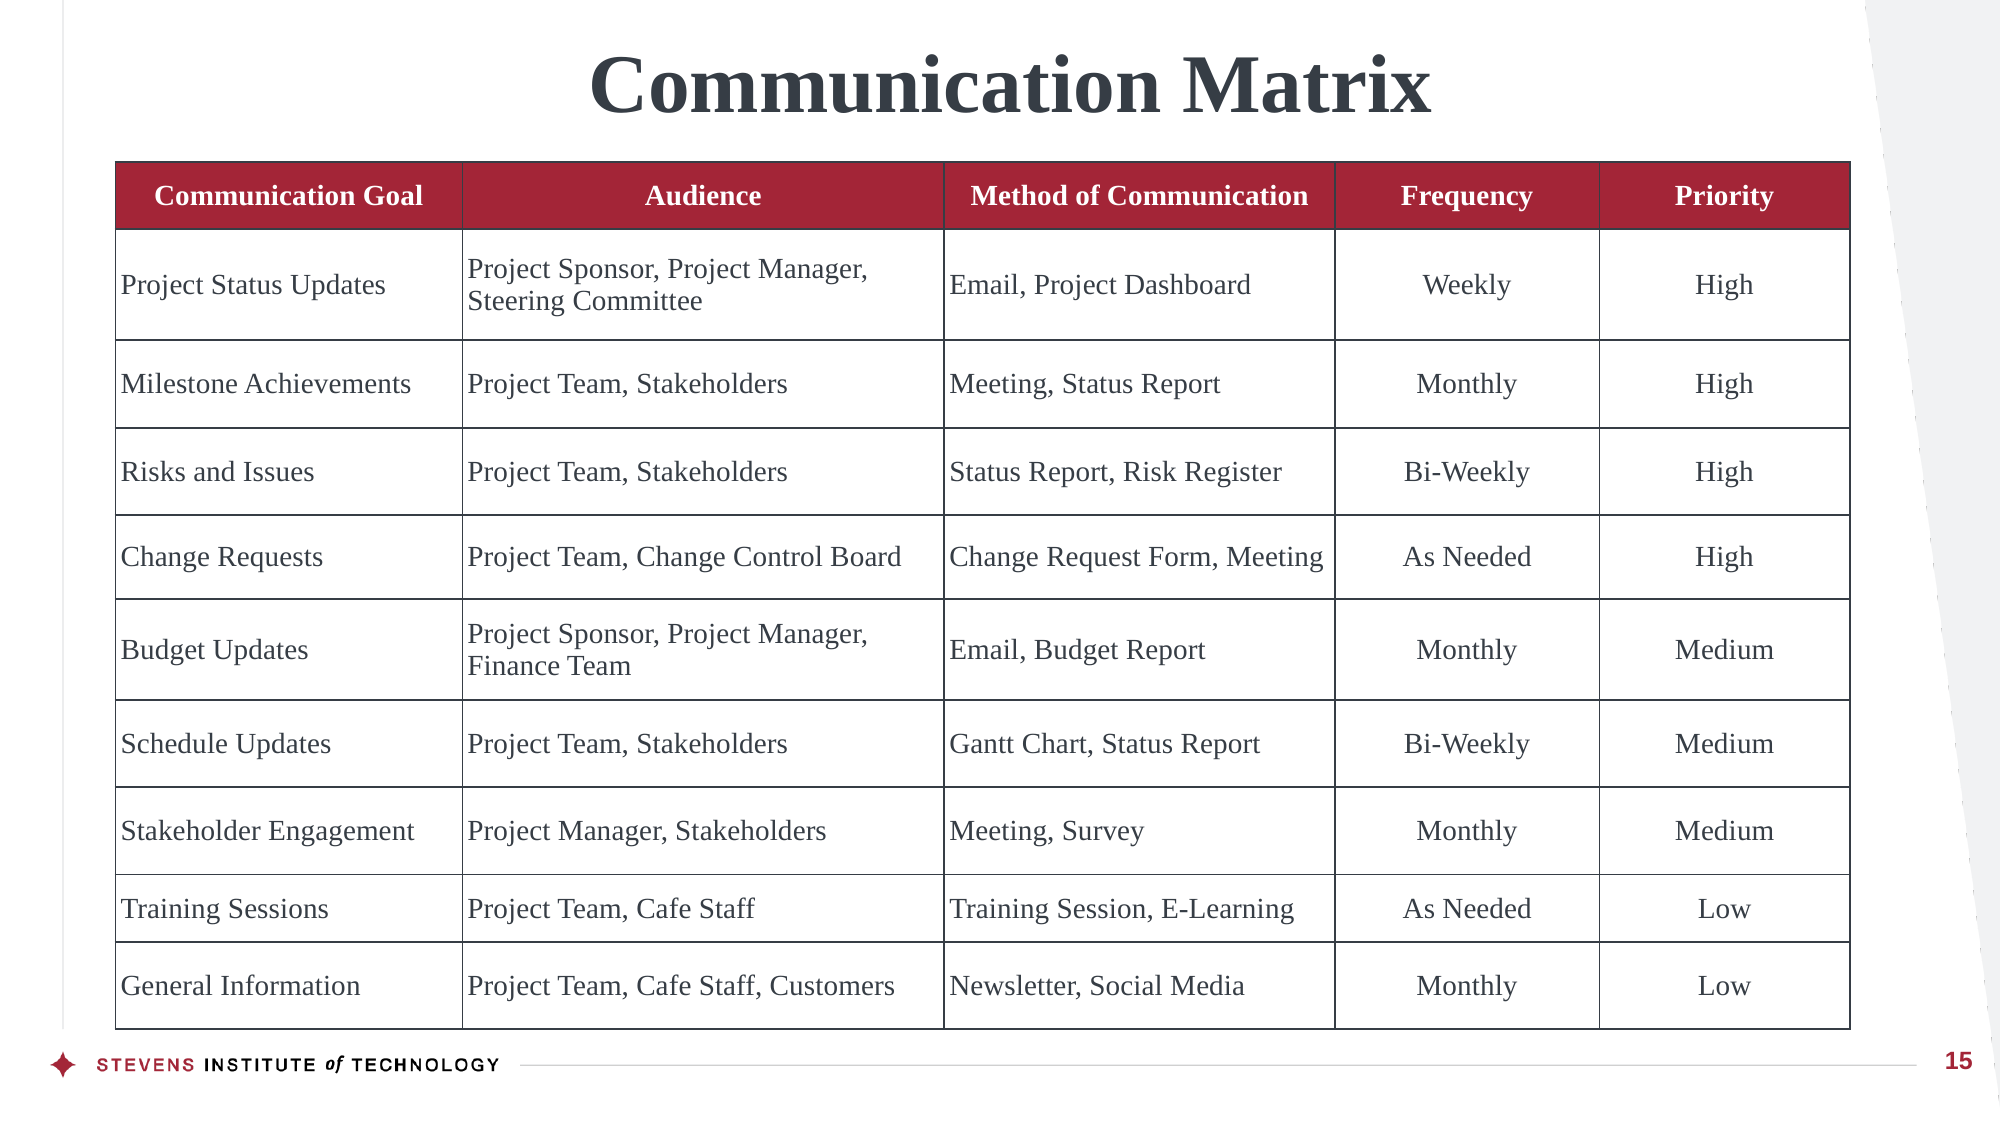

Communication Matrix
| Communication Goal | Audience | Method of Communication | Frequency | Priority |
| --- | --- | --- | --- | --- |
| Project Status Updates | Project Sponsor, Project Manager, Steering Committee | Email, Project Dashboard | Weekly | High |
| Milestone Achievements | Project Team, Stakeholders | Meeting, Status Report | Monthly | High |
| Risks and Issues | Project Team, Stakeholders | Status Report, Risk Register | Bi-Weekly | High |
| Change Requests | Project Team, Change Control Board | Change Request Form, Meeting | As Needed | High |
| Budget Updates | Project Sponsor, Project Manager, Finance Team | Email, Budget Report | Monthly | Medium |
| Schedule Updates | Project Team, Stakeholders | Gantt Chart, Status Report | Bi-Weekly | Medium |
| Stakeholder Engagement | Project Manager, Stakeholders | Meeting, Survey | Monthly | Medium |
| Training Sessions | Project Team, Cafe Staff | Training Session, E-Learning | As Needed | Low |
| General Information | Project Team, Cafe Staff, Customers | Newsletter, Social Media | Monthly | Low |
15